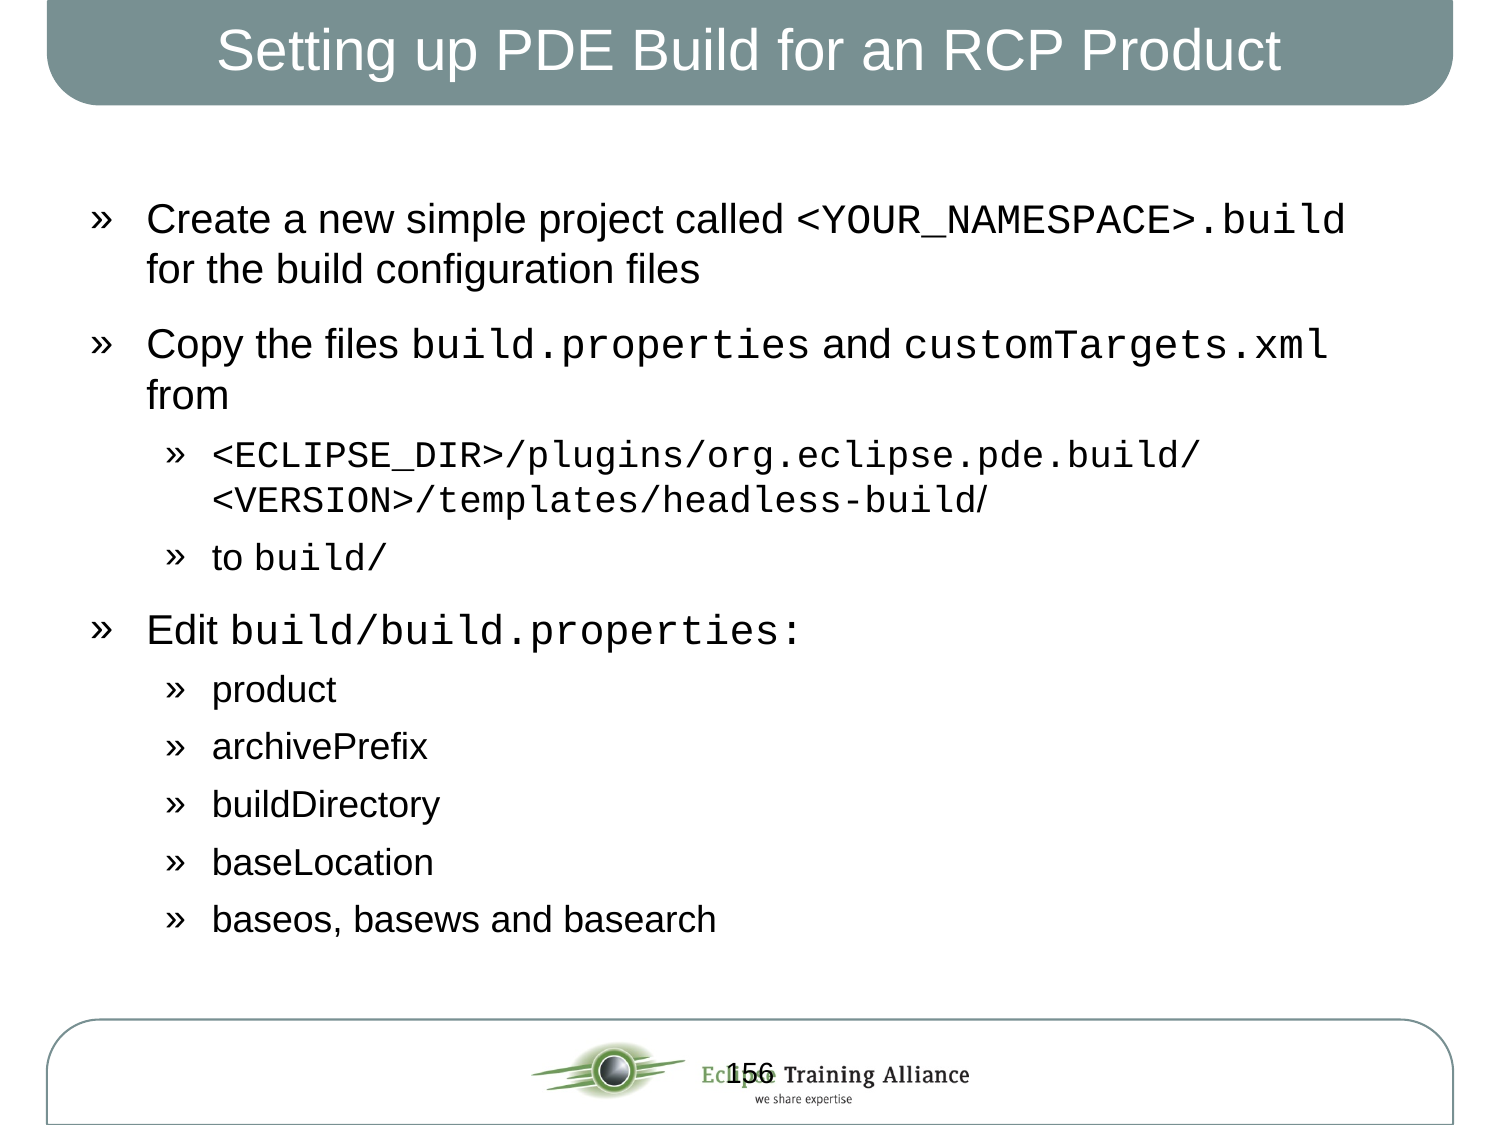

# Setting up PDE Build for an RCP Product
Create a new simple project called <YOUR_NAMESPACE>.build for the build configuration files
Copy the files build.properties and customTargets.xml from
<ECLIPSE_DIR>/plugins/org.eclipse.pde.build/ <VERSION>/templates/headless-build/
to build/
Edit build/build.properties:
product
archivePrefix
buildDirectory
baseLocation
baseos, basews and basearch
156